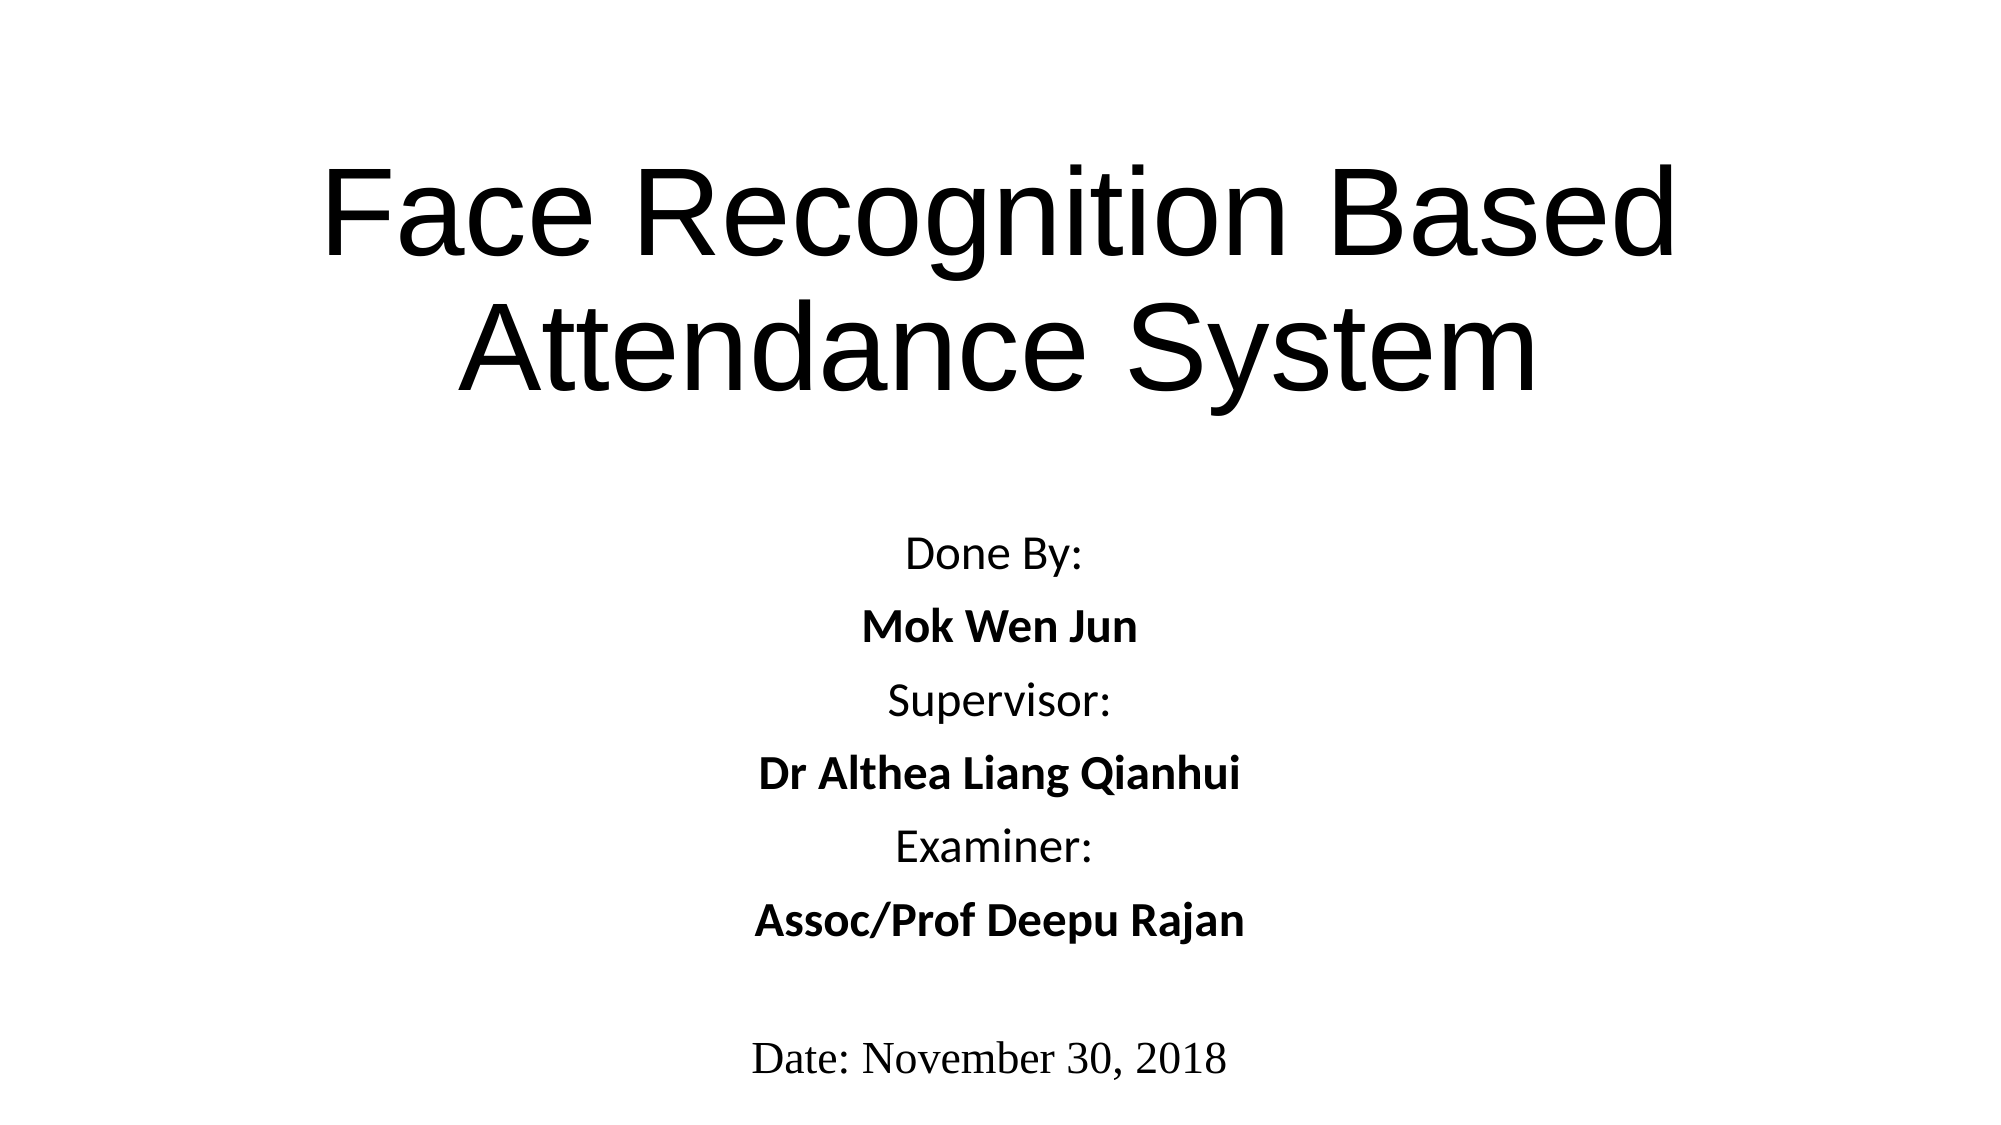

# Face Recognition Based Attendance System
Done By:
Mok Wen Jun
Supervisor:
Dr Althea Liang Qianhui
Examiner:
Assoc/Prof Deepu Rajan
Date: November 30, 2018